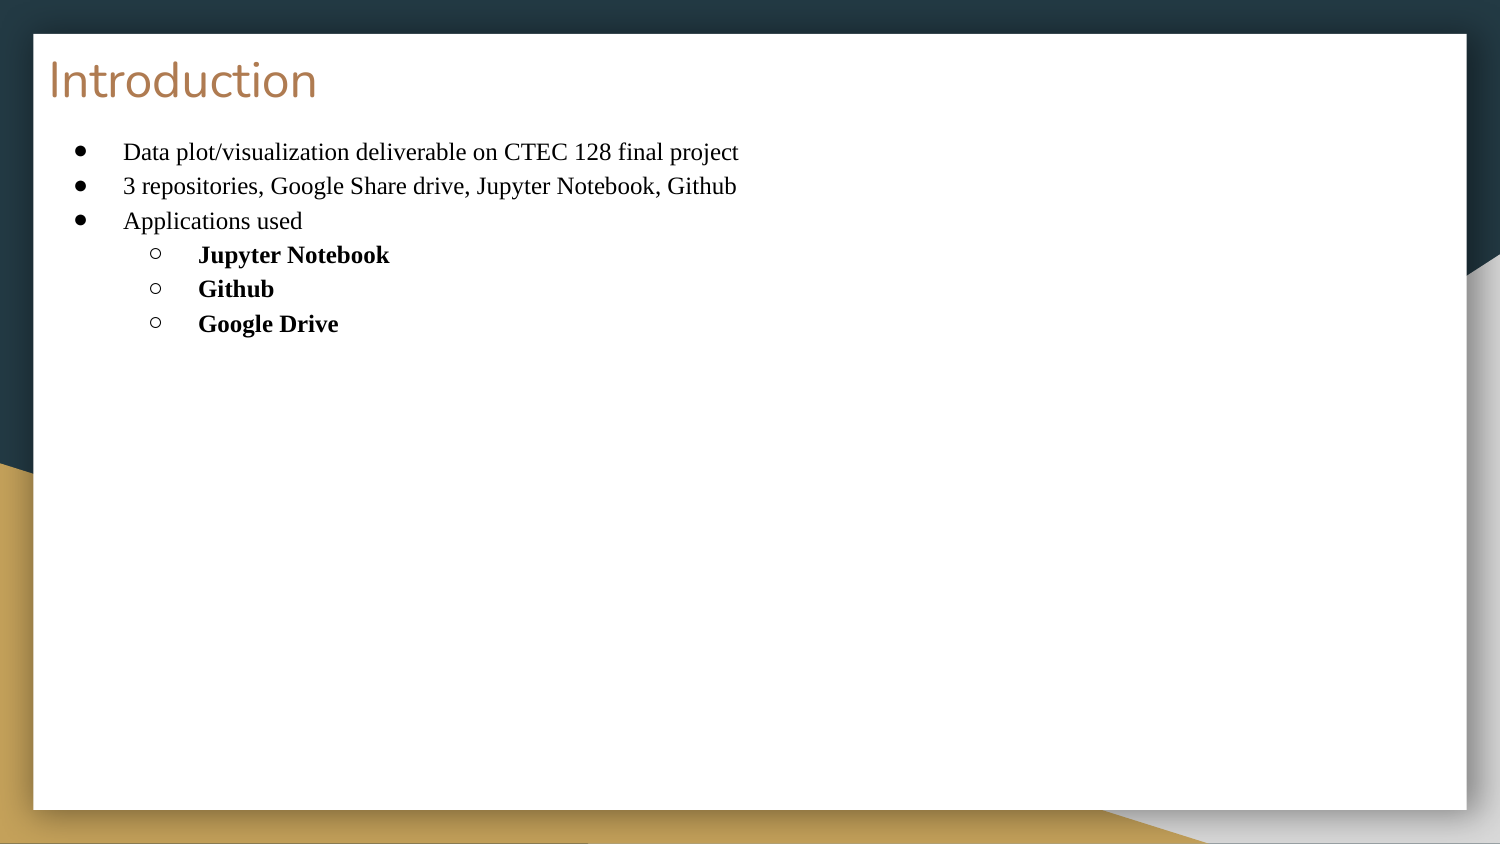

# Introduction
Data plot/visualization deliverable on CTEC 128 final project
3 repositories, Google Share drive, Jupyter Notebook, Github
Applications used
Jupyter Notebook
Github
Google Drive